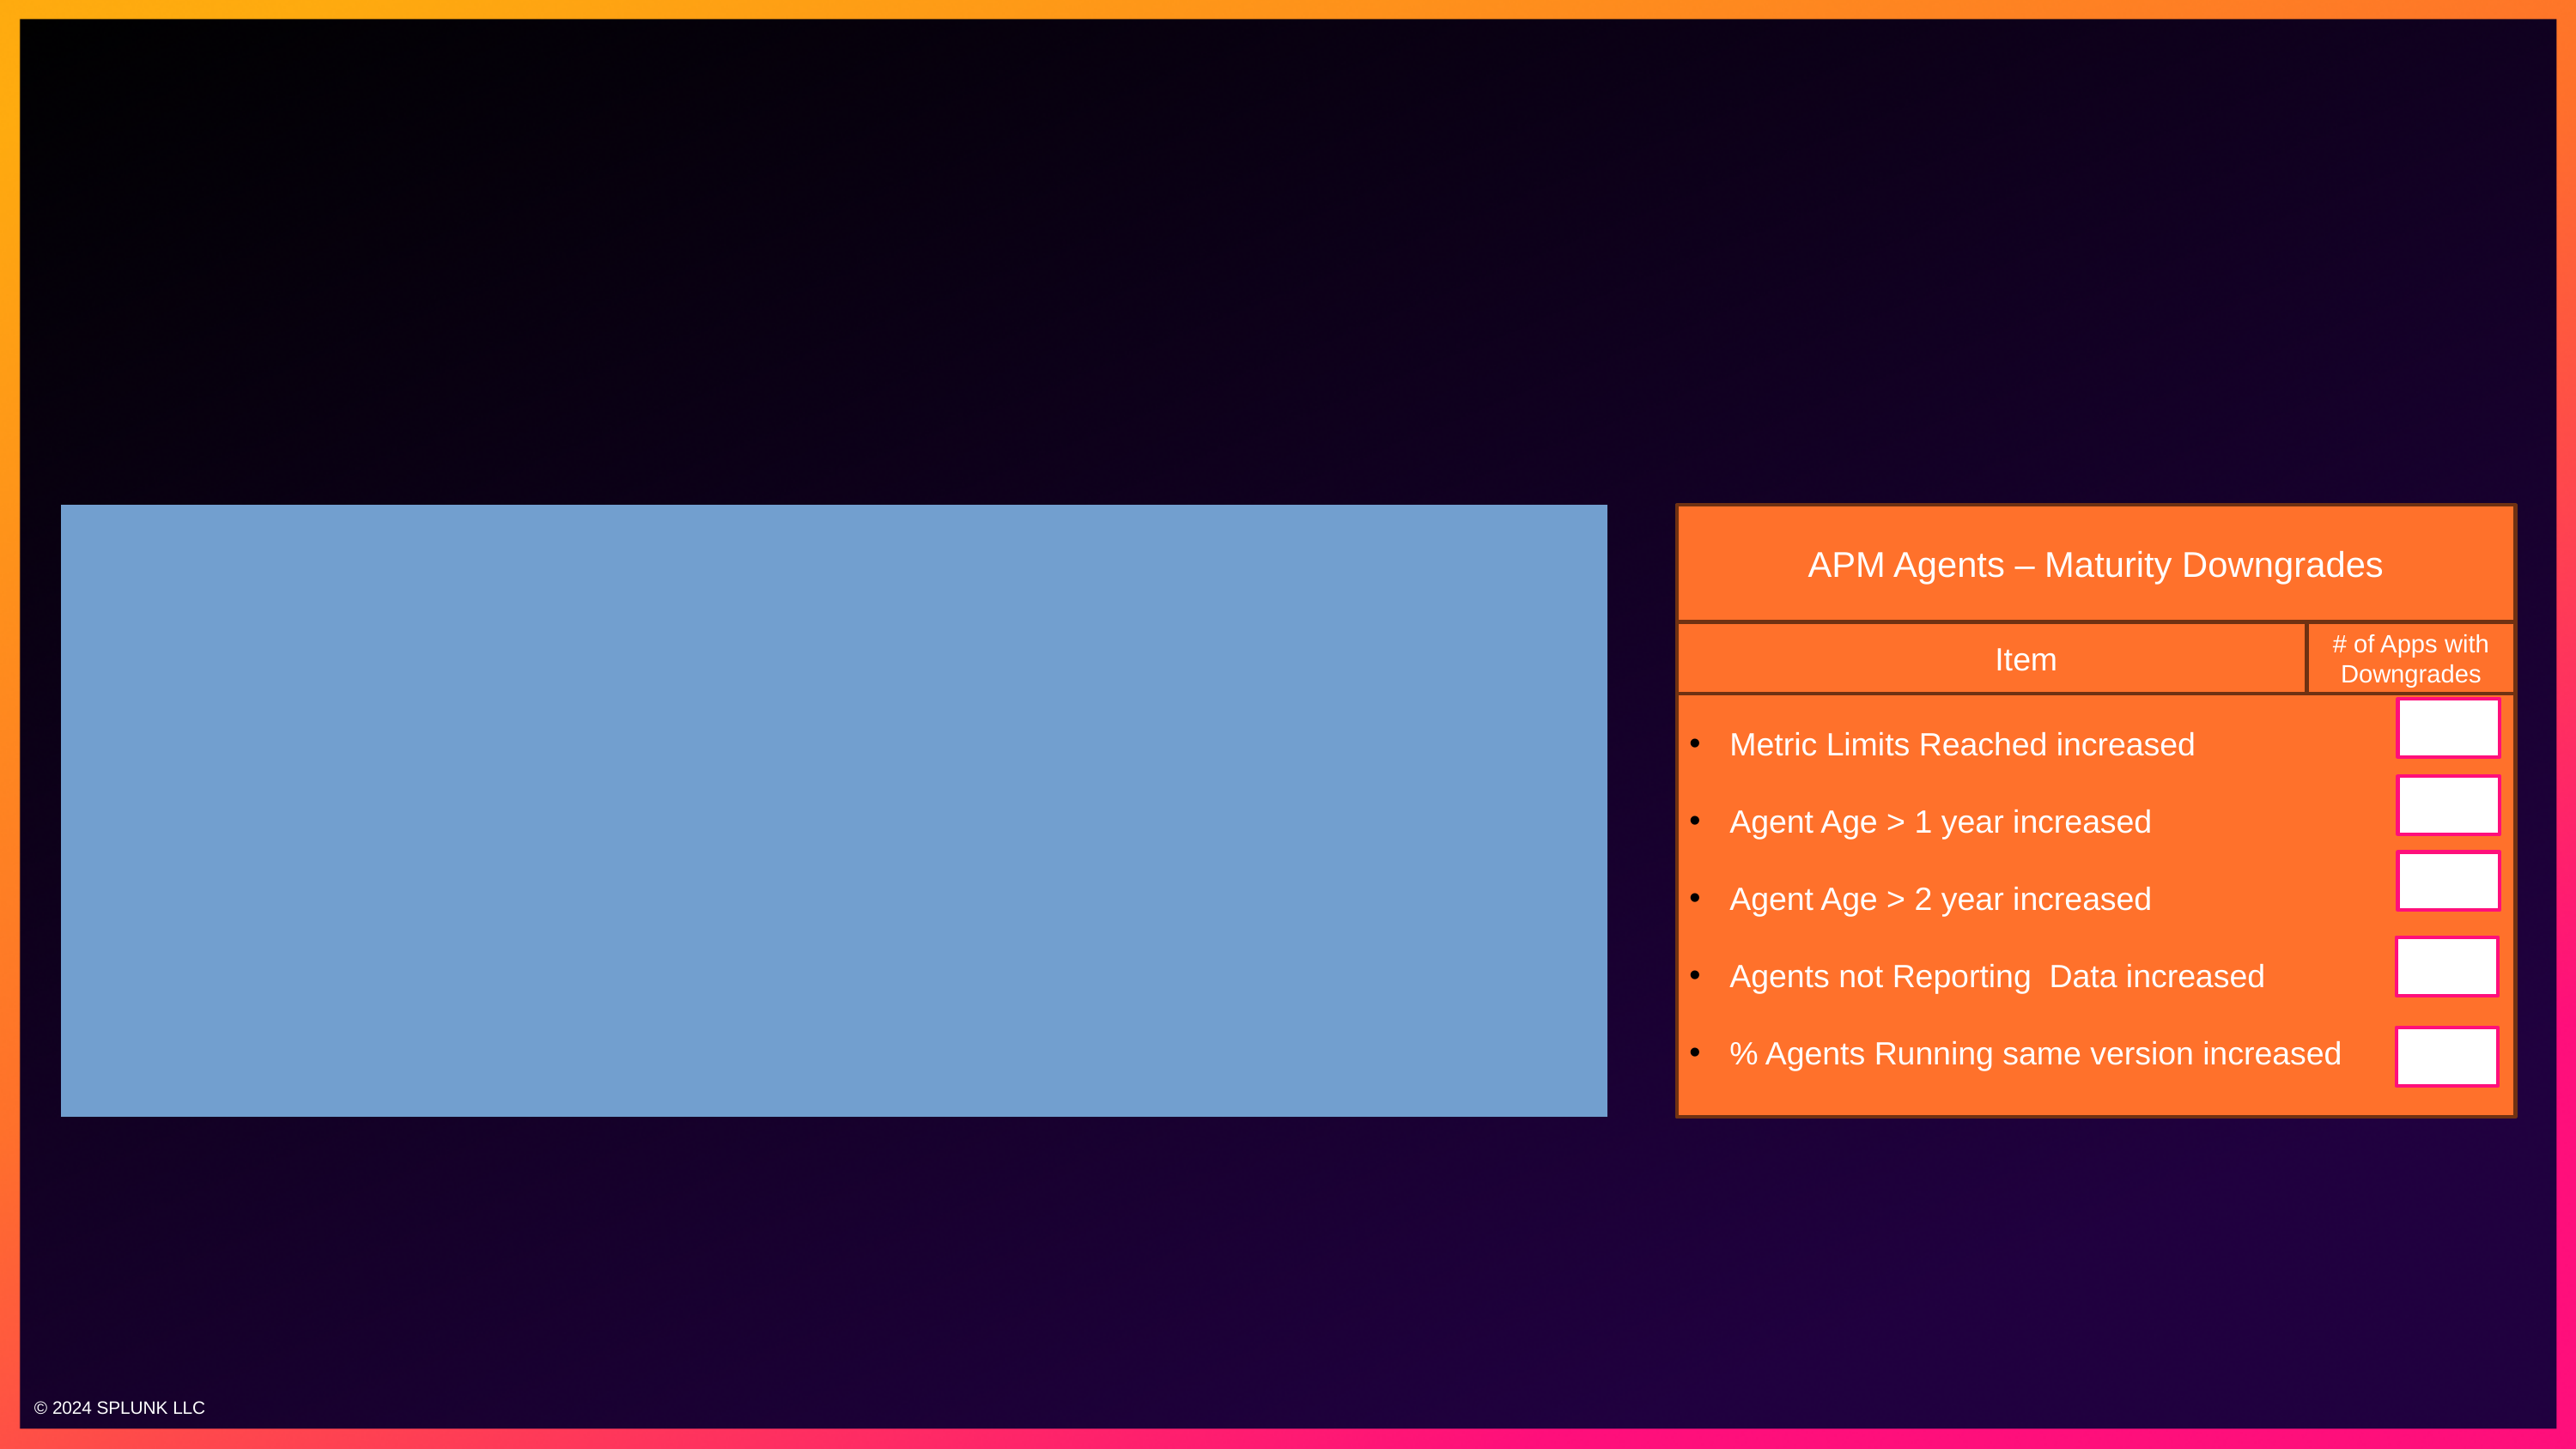

#

Metric Limits
APM Agents – Maturity Downgrades
Item
# of Apps with Downgrades
# of Apps
Metric Limits Reached increased

Agent Age > 1 year increased

Agent Age > 2 year increased

Agents not Reporting  Data increased

% Agents Running same version increased